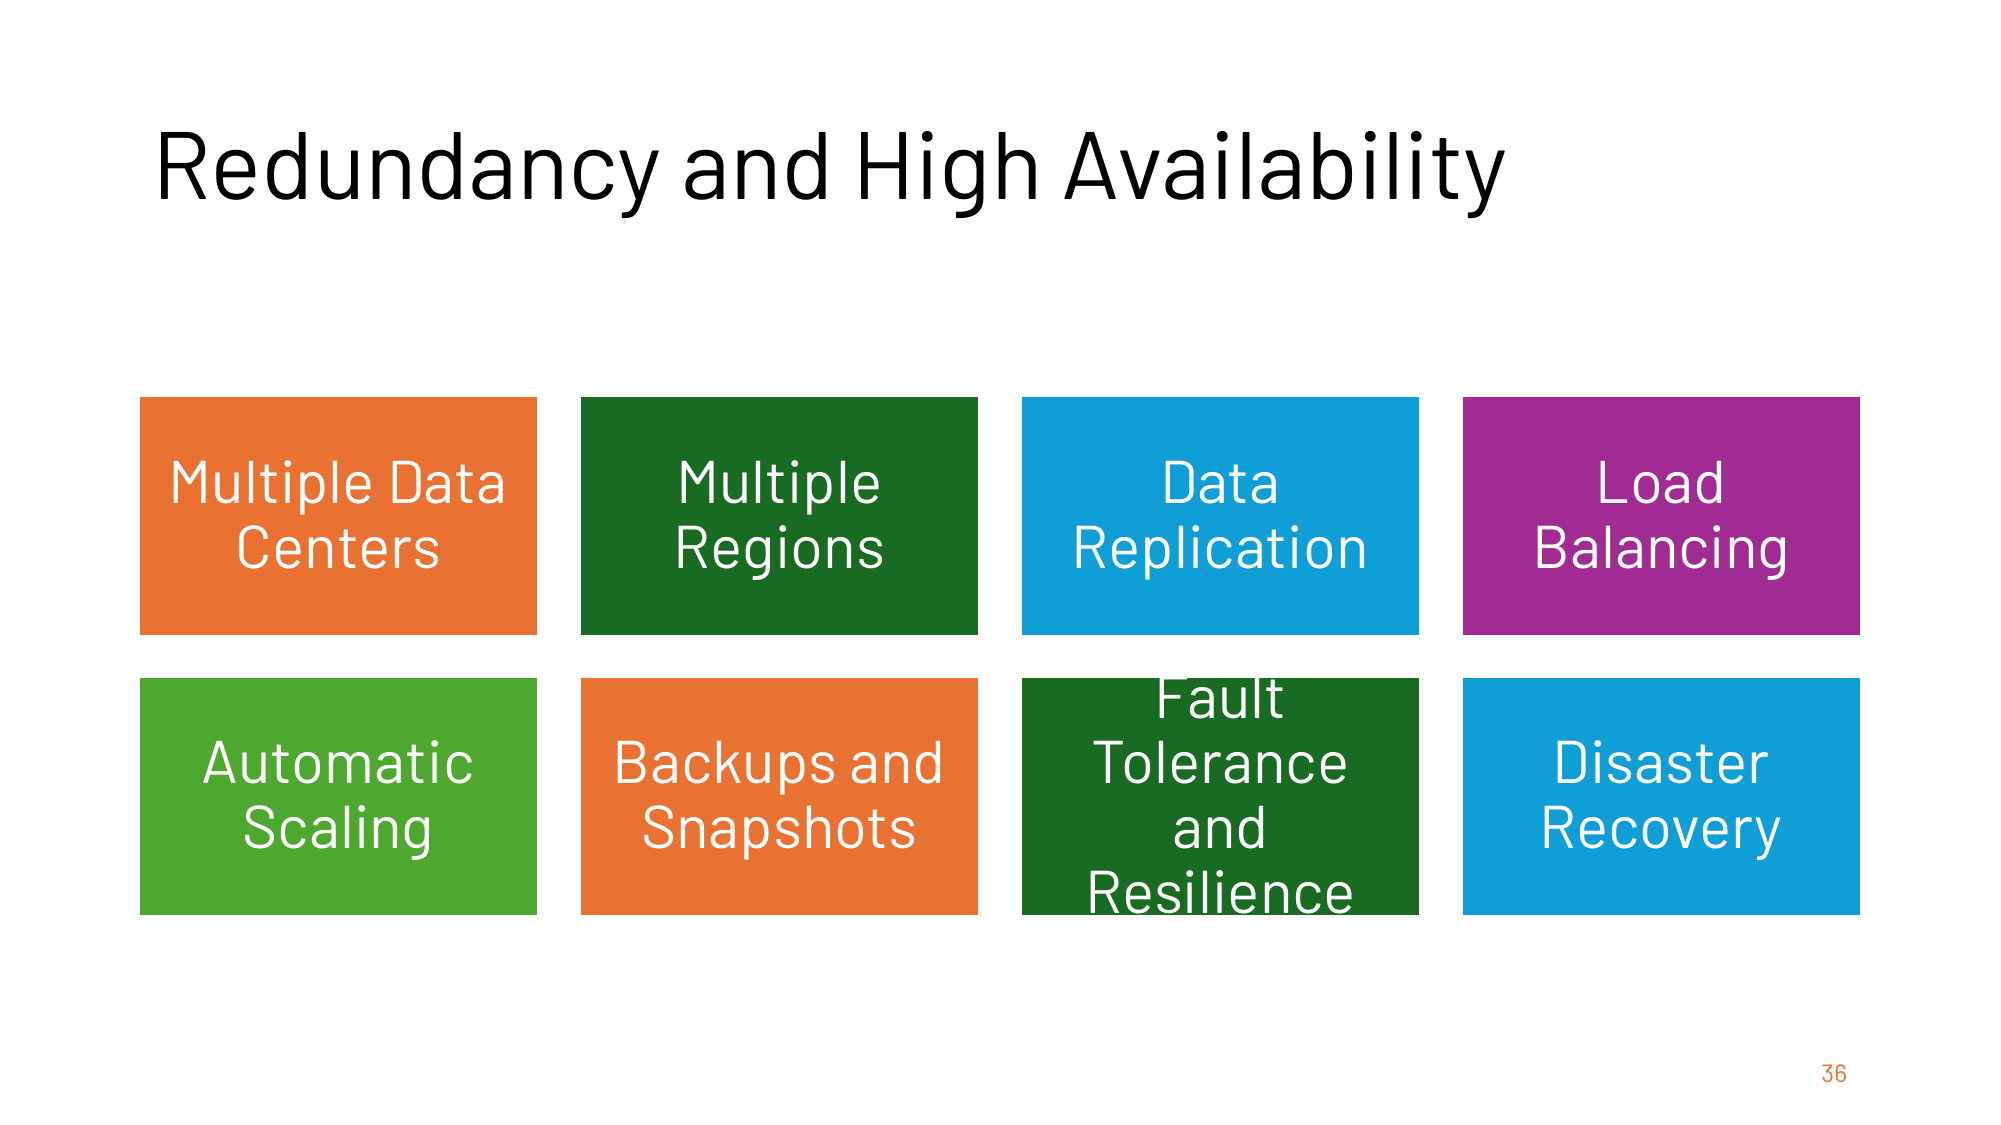

# Redundancy and High Availability
Multiple Data Centers
Multiple Regions
Data Replication
Load Balancing
Automatic Scaling
Backups and Snapshots
Fault Tolerance and Resilience
Disaster Recovery
36